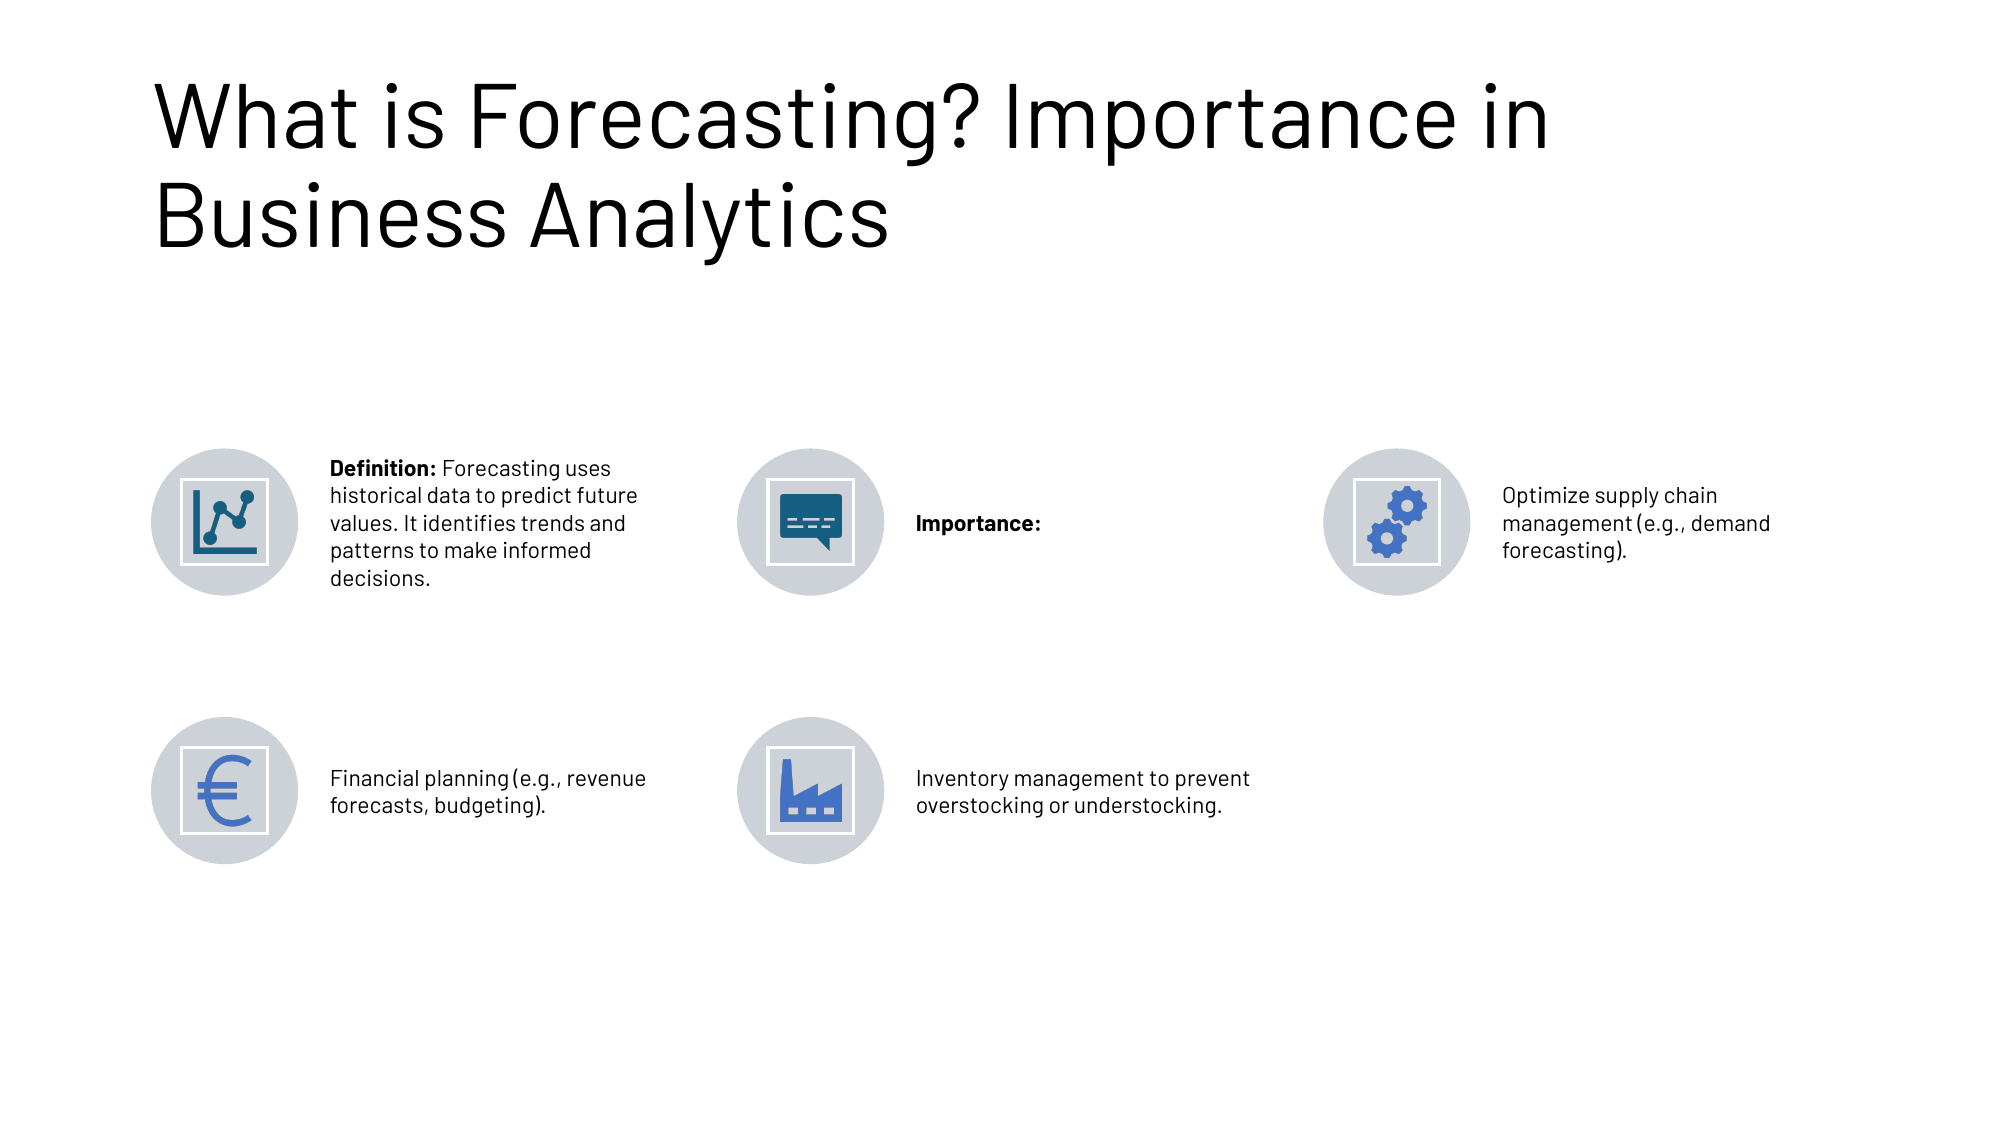

# What is Forecasting? Importance in Business Analytics
Definition: Forecasting uses historical data to predict future values. It identifies trends and patterns to make informed decisions.
Importance:
Optimize supply chain management (e.g., demand forecasting).
Financial planning (e.g., revenue forecasts, budgeting).
Inventory management to prevent overstocking or understocking.